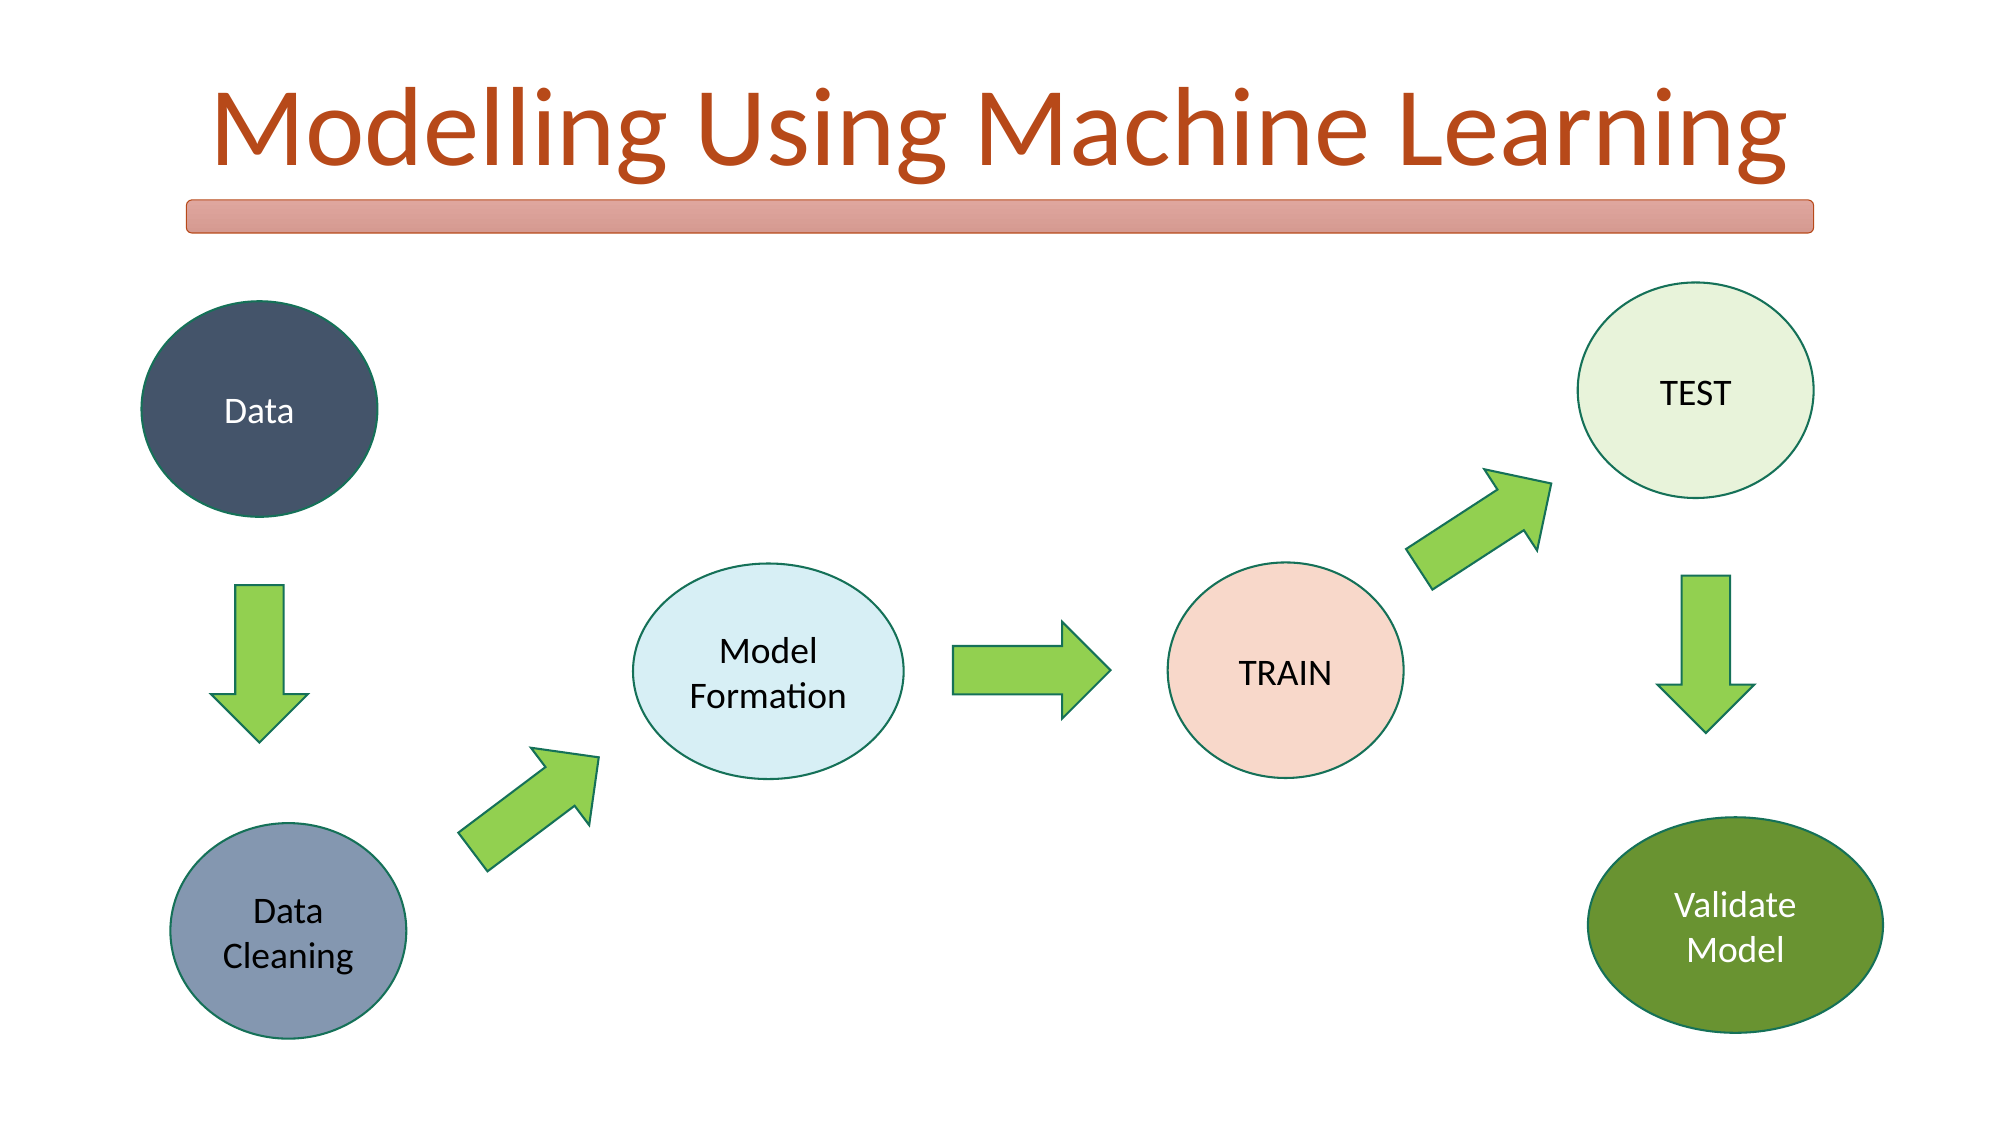

Modelling Using Machine Learning

TEST
Data

TRAIN
Model Formation

Validate Model
Data Cleaning